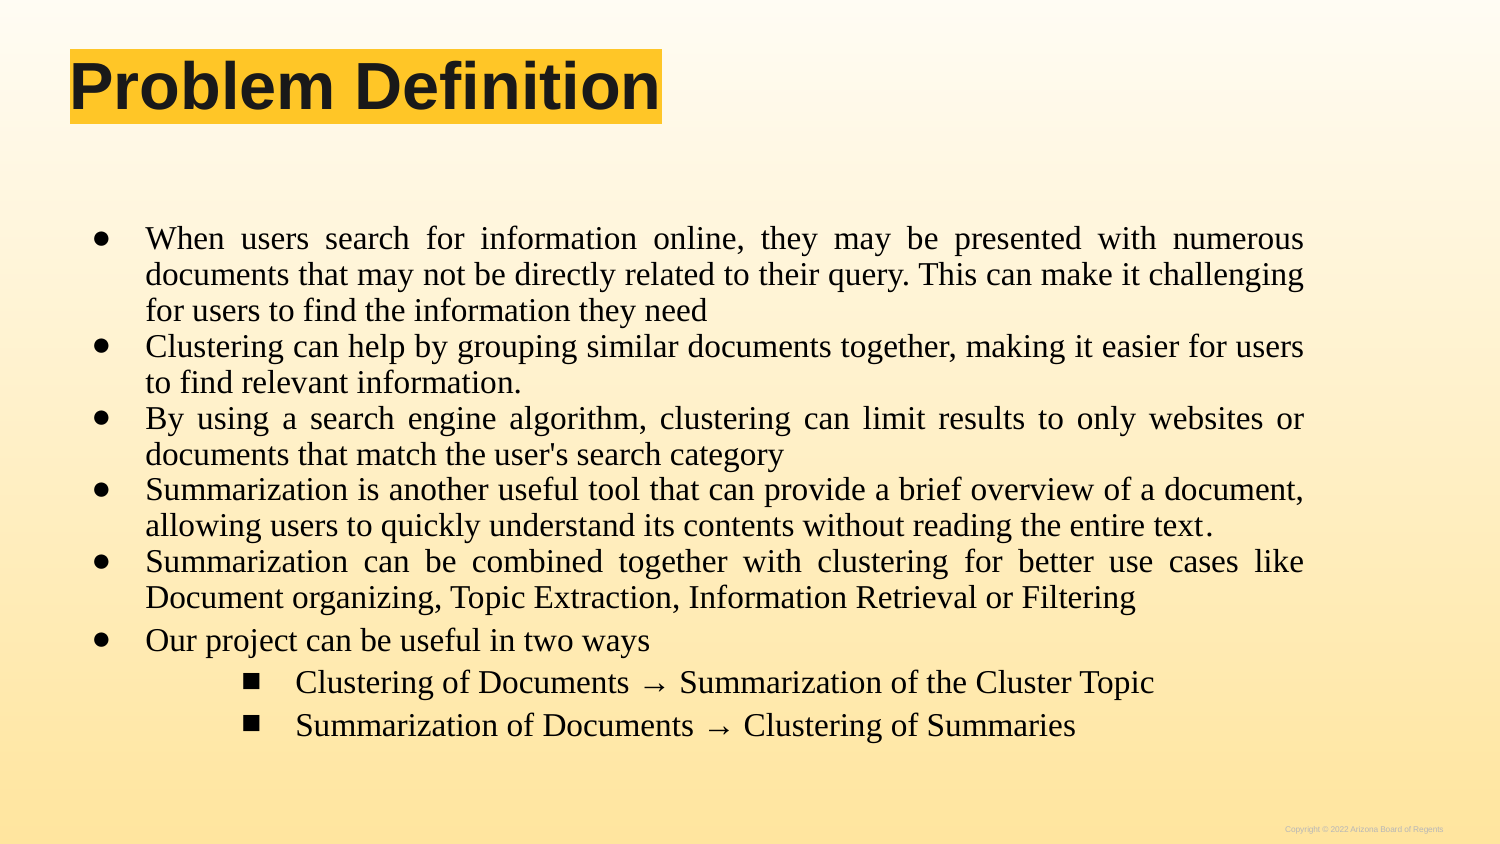

# Problem Definition

When users search for information online, they may be presented with numerous documents that may not be directly related to their query. This can make it challenging for users to find the information they need
Clustering can help by grouping similar documents together, making it easier for users to find relevant information.
By using a search engine algorithm, clustering can limit results to only websites or documents that match the user's search category
Summarization is another useful tool that can provide a brief overview of a document, allowing users to quickly understand its contents without reading the entire text.
Summarization can be combined together with clustering for better use cases like Document organizing, Topic Extraction, Information Retrieval or Filtering
Our project can be useful in two ways
Clustering of Documents → Summarization of the Cluster Topic
Summarization of Documents → Clustering of Summaries